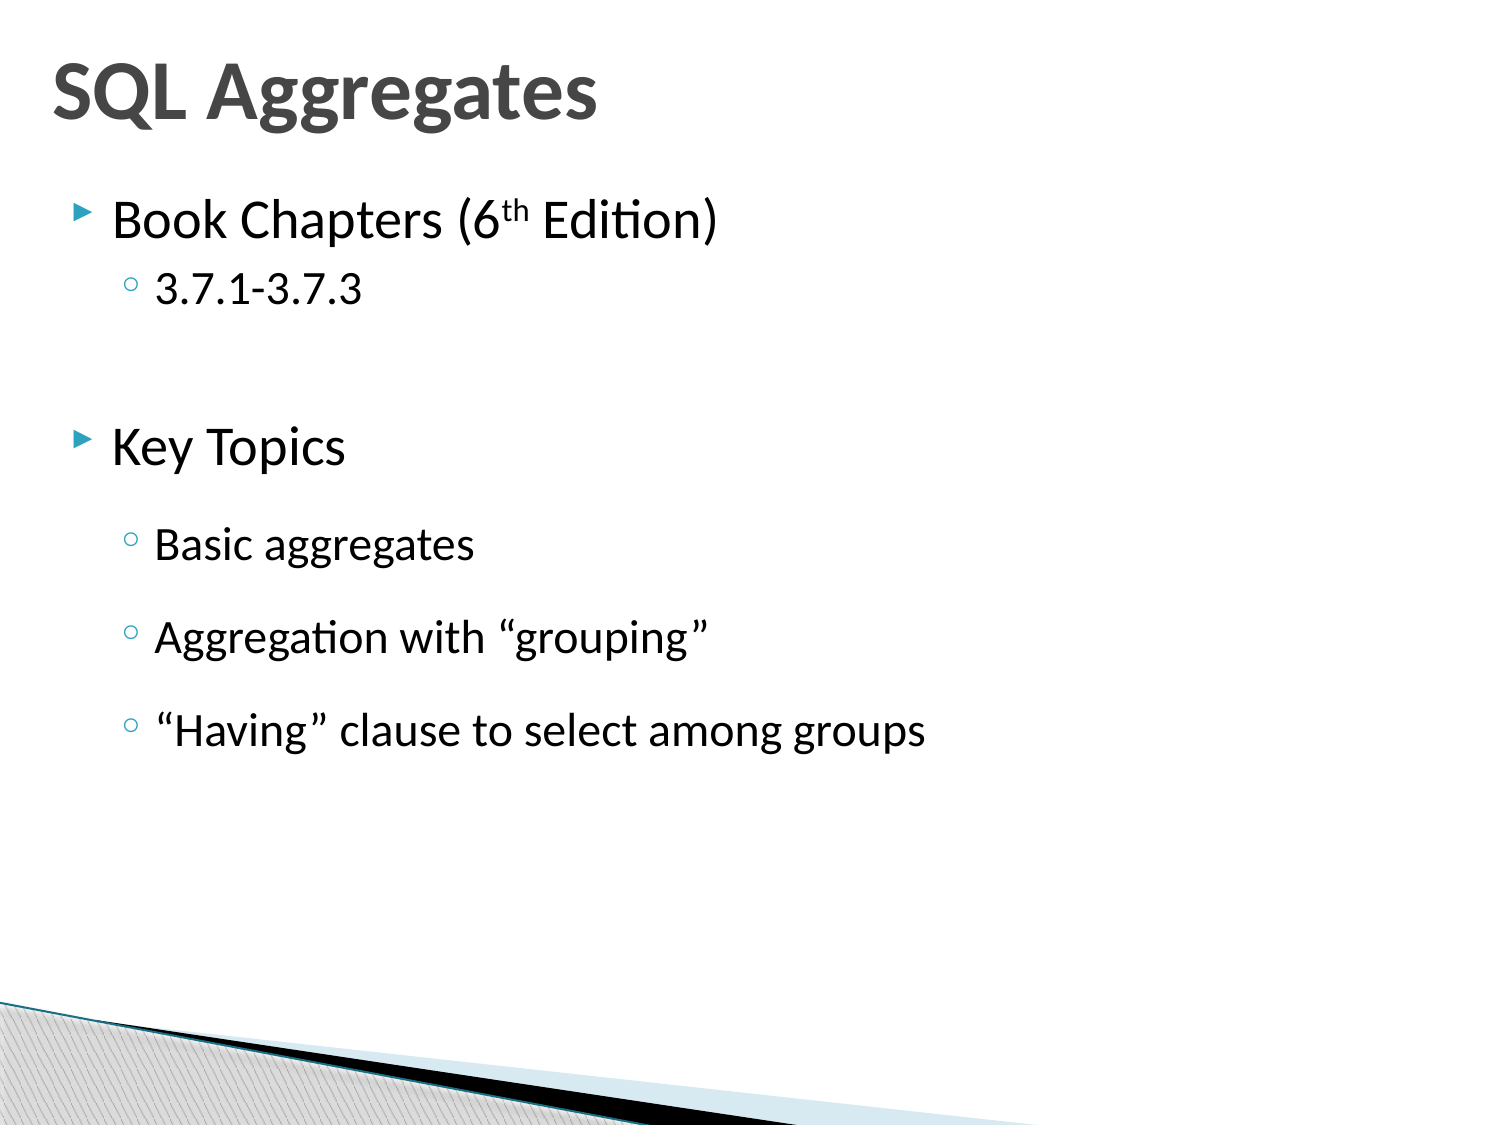

# SQL Aggregates
Book Chapters (6th Edition)
3.7.1-3.7.3

Key Topics
Basic aggregates
Aggregation with “grouping”
“Having” clause to select among groups